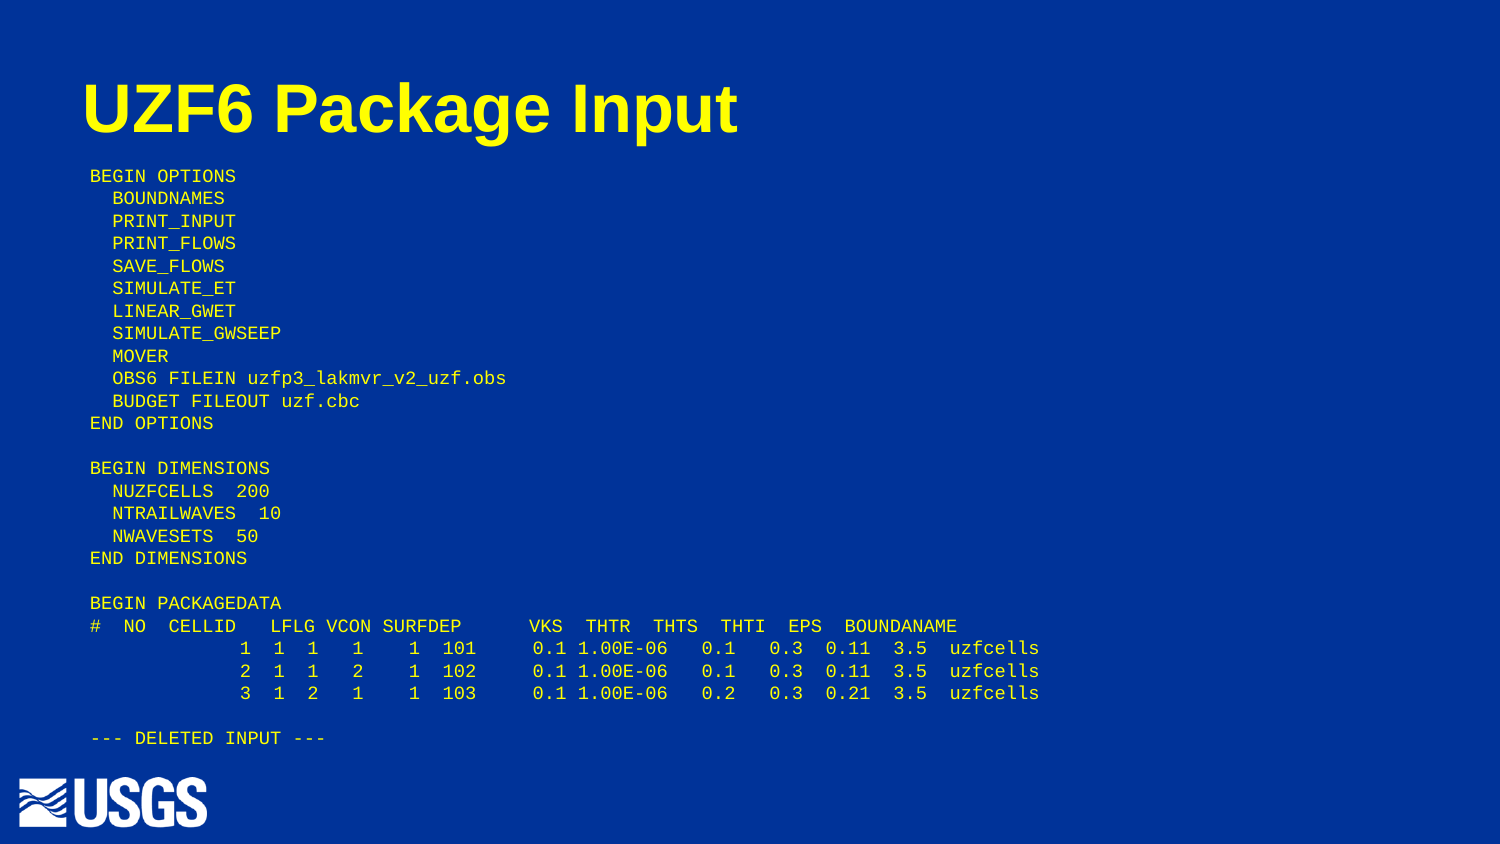

# UZF6 Package Input
BEGIN OPTIONS
  BOUNDNAMES
  PRINT_INPUT
  PRINT_FLOWS
  SAVE_FLOWS
  SIMULATE_ET
  LINEAR_GWET
  SIMULATE_GWSEEP
  MOVER
  OBS6 FILEIN uzfp3_lakmvr_v2_uzf.obs
  BUDGET FILEOUT uzf.cbc
END OPTIONS

BEGIN DIMENSIONS
  NUZFCELLS  200
  NTRAILWAVES  10
  NWAVESETS  50
END DIMENSIONS

BEGIN PACKAGEDATA
#  NO  CELLID   LFLG VCON SURFDEP      VKS  THTR  THTS  THTI  EPS  BOUNDANAME
  	1  1  1   1    1  101     0.1 1.00E-06   0.1   0.3  0.11  3.5  uzfcells
  	2  1  1   2    1  102     0.1 1.00E-06   0.1   0.3  0.11  3.5  uzfcells
  	3  1  2   1    1  103     0.1 1.00E-06   0.2   0.3  0.21  3.5  uzfcells

--- DELETED INPUT ---